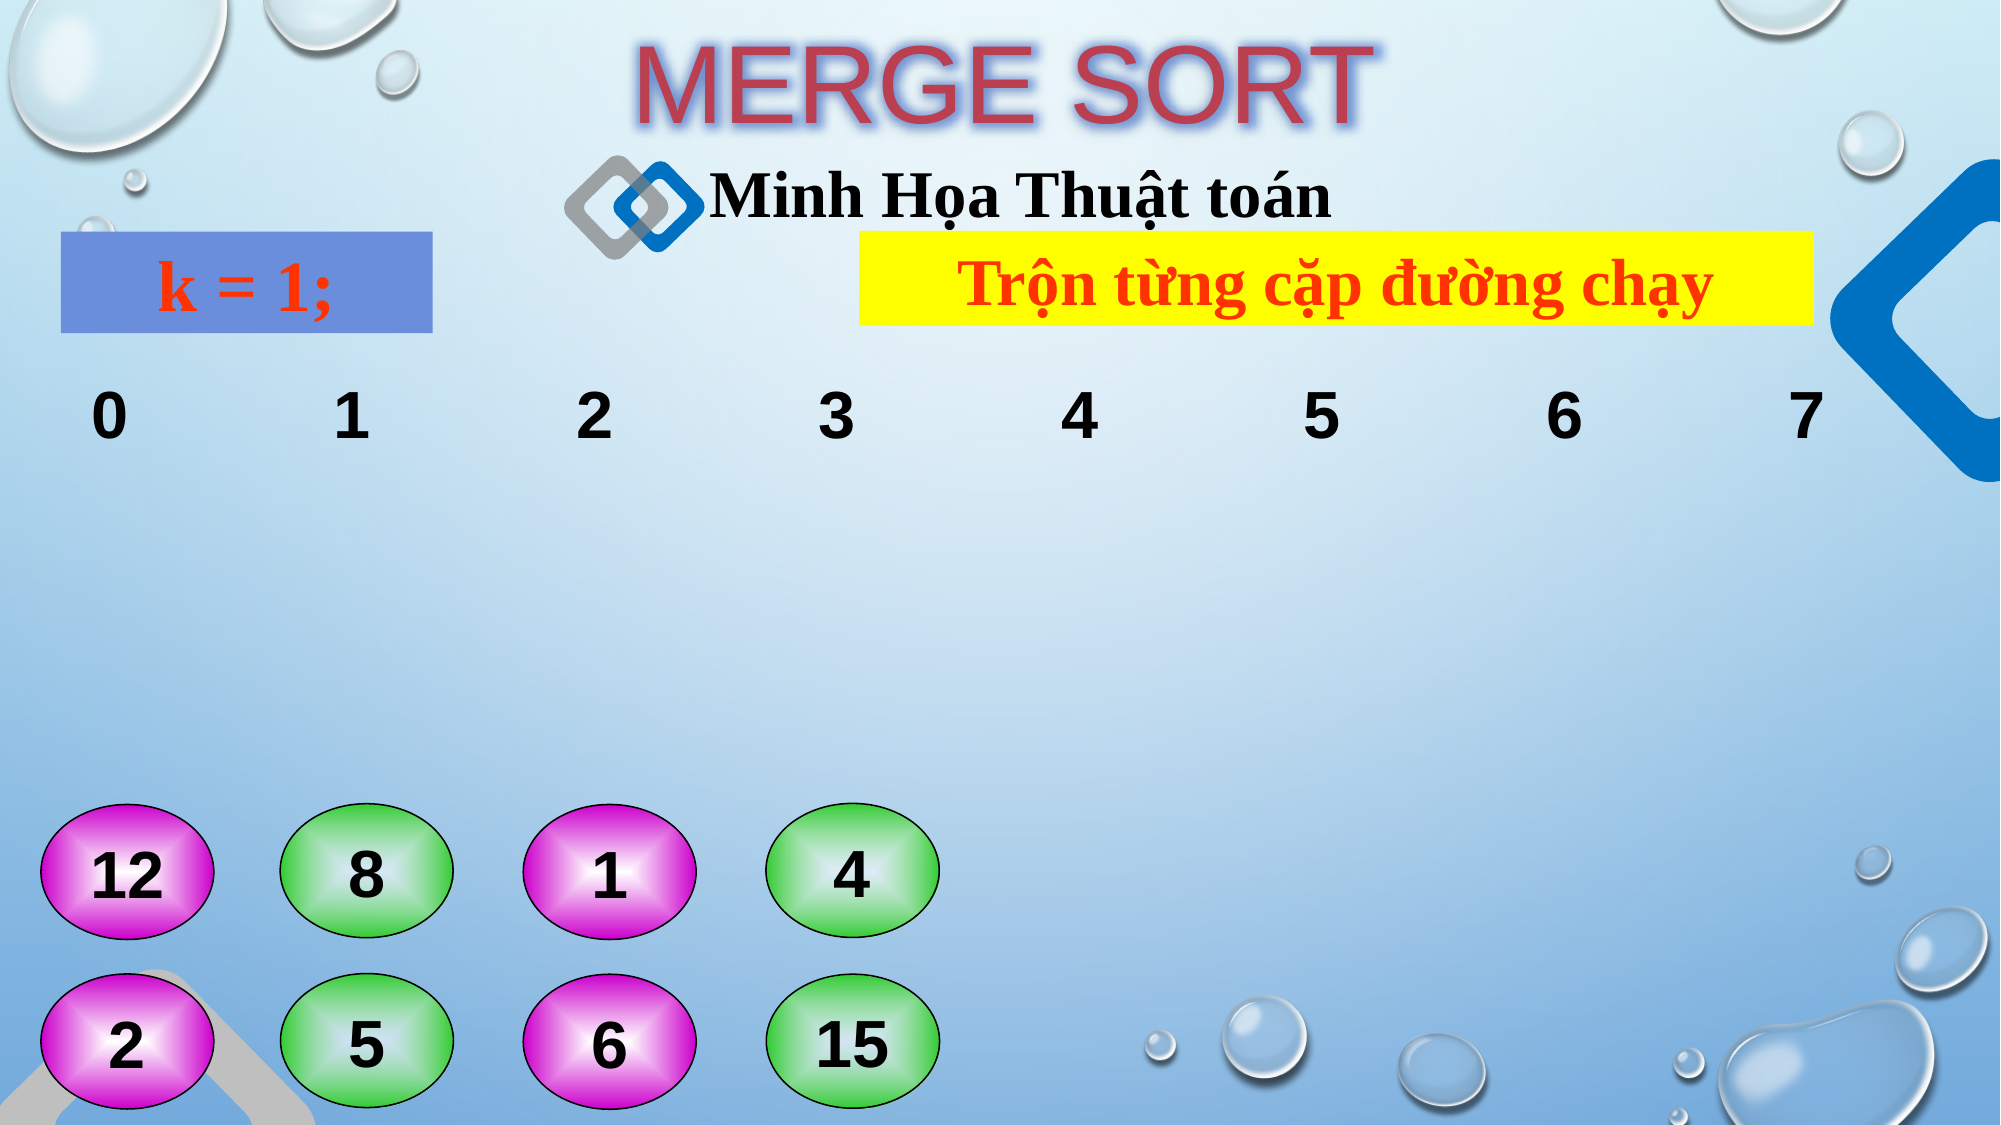

MERGE SORT
Minh Họa Thuật toán

Trộn từng cặp đường chạy
k = 1;
0
1
2
3
4
5
6
7
4
8
12
1
5
2
6
15